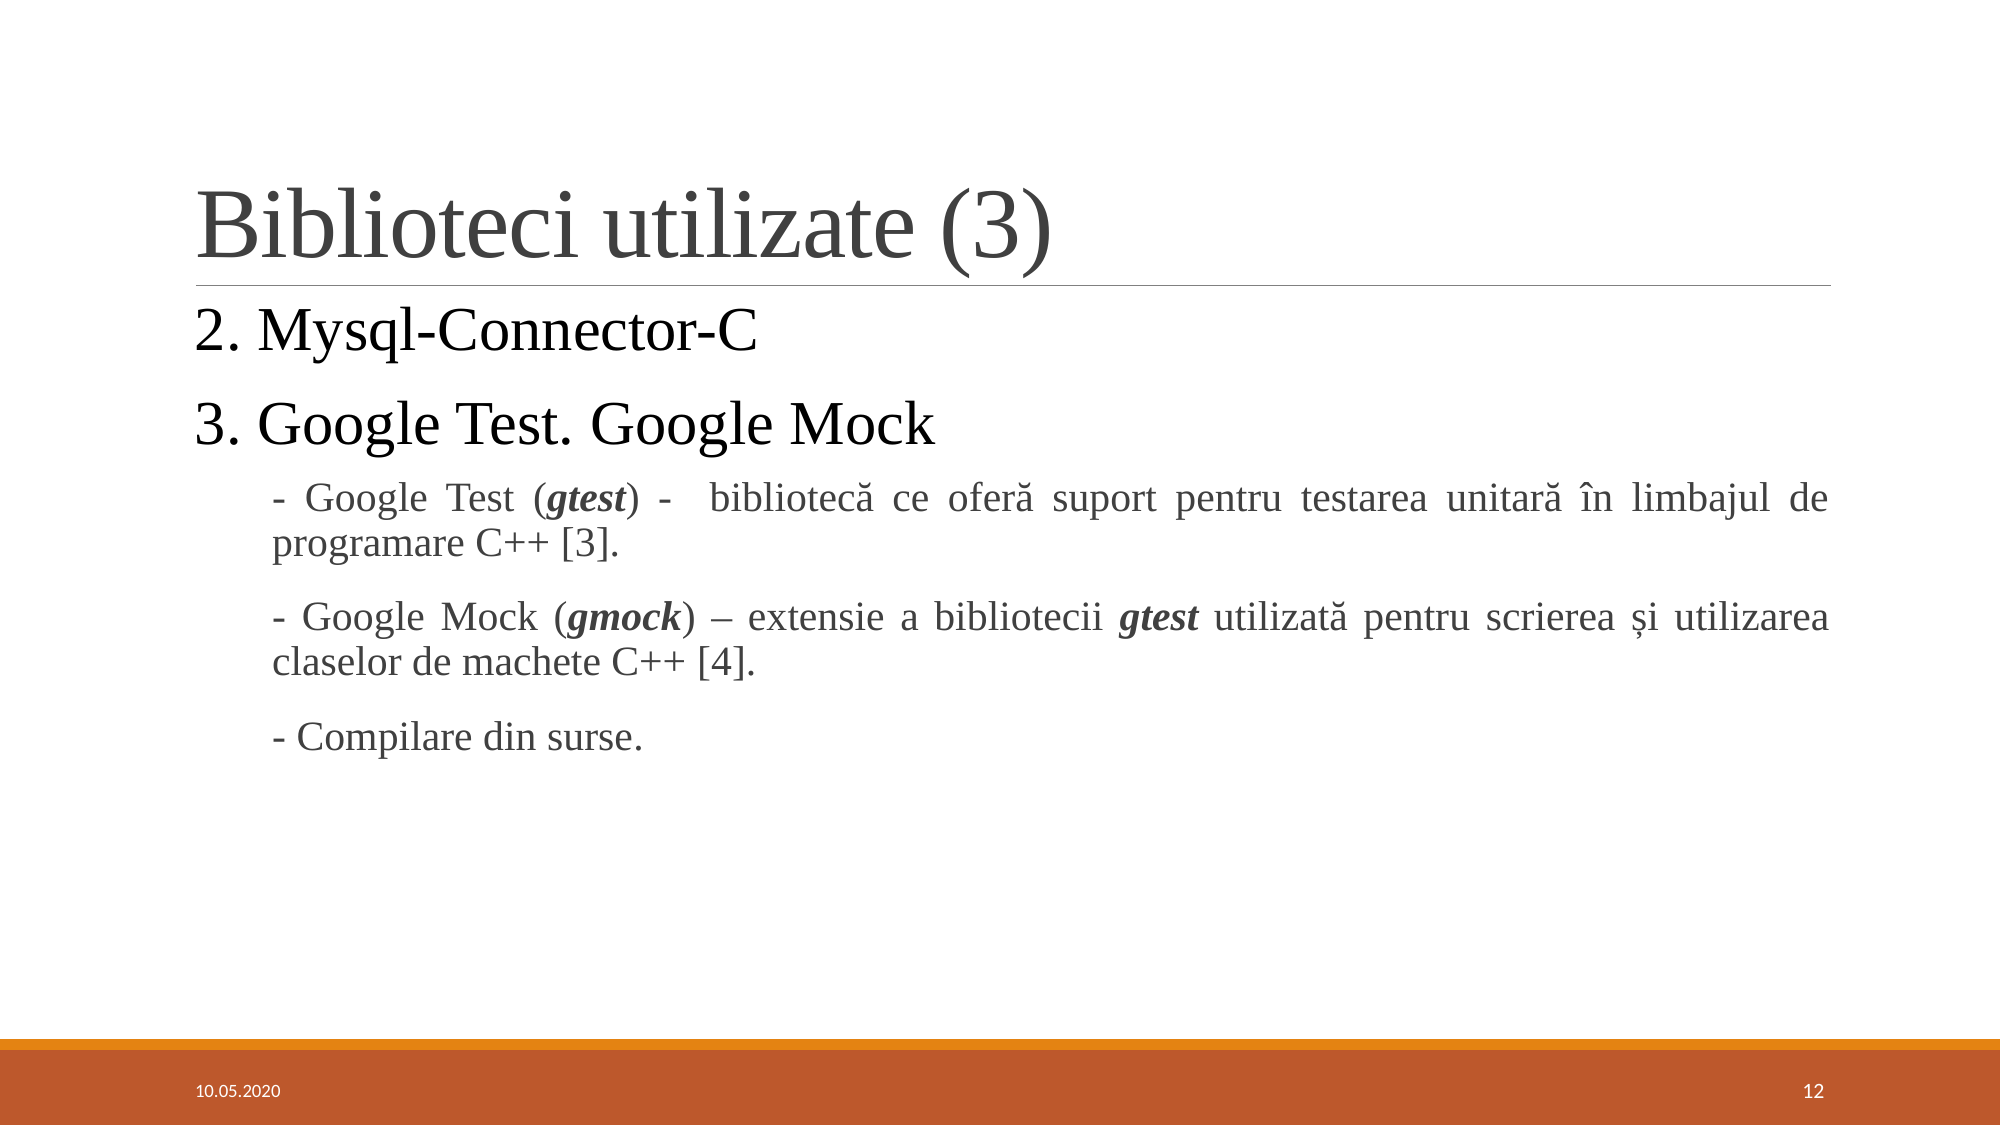

# Biblioteci utilizate (3)
2. Mysql-Connector-C
3. Google Test. Google Mock
- Google Test (gtest) -  bibliotecă ce oferă suport pentru testarea unitară în limbajul de programare C++ [3].
- Google Mock (gmock) – extensie a bibliotecii gtest utilizată pentru scrierea și utilizarea claselor de machete C++ [4].
- Compilare din surse.
10.05.2020
12